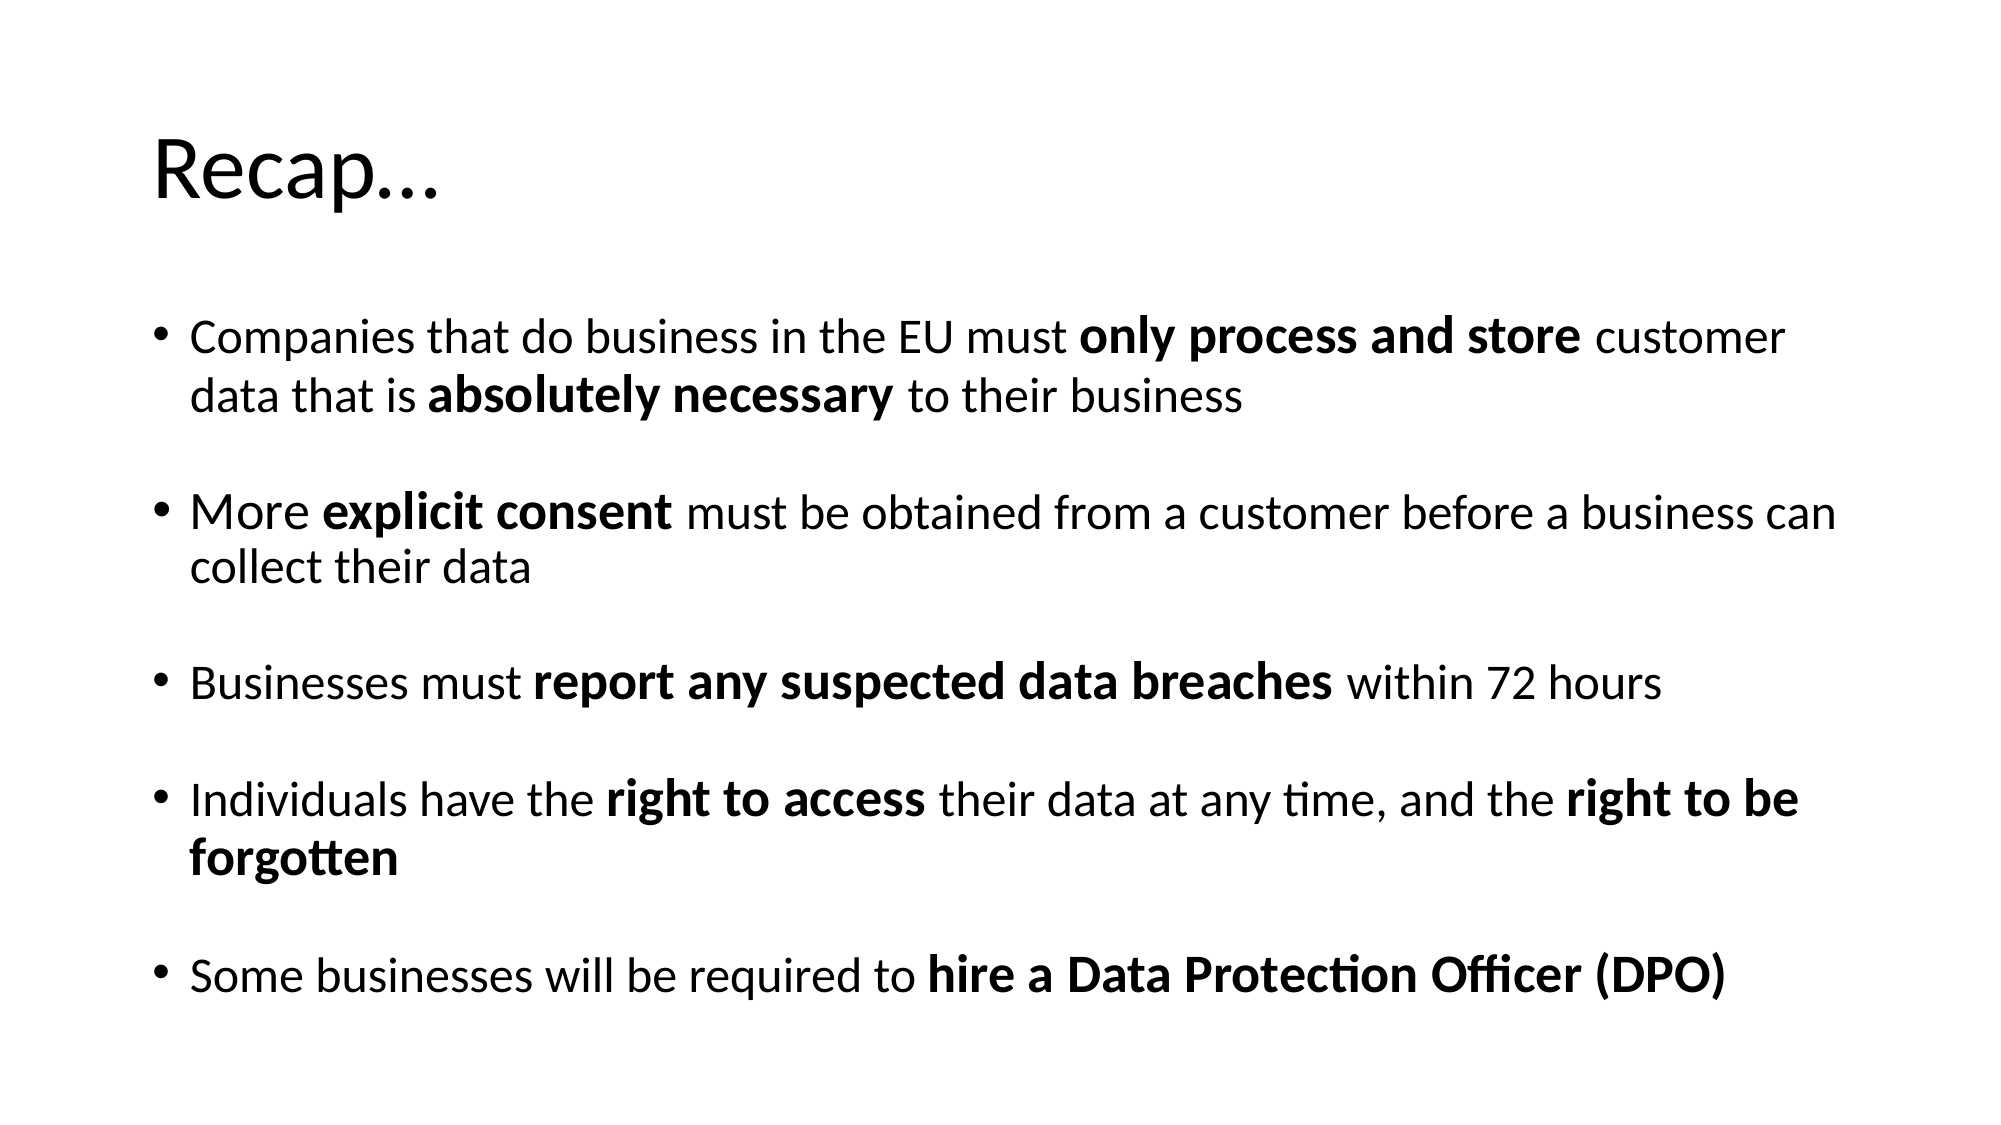

# Recap…
Companies that do business in the EU must only process and store customer data that is absolutely necessary to their business
More explicit consent must be obtained from a customer before a business can collect their data
Businesses must report any suspected data breaches within 72 hours
Individuals have the right to access their data at any time, and the right to be forgotten
Some businesses will be required to hire a Data Protection Officer (DPO)